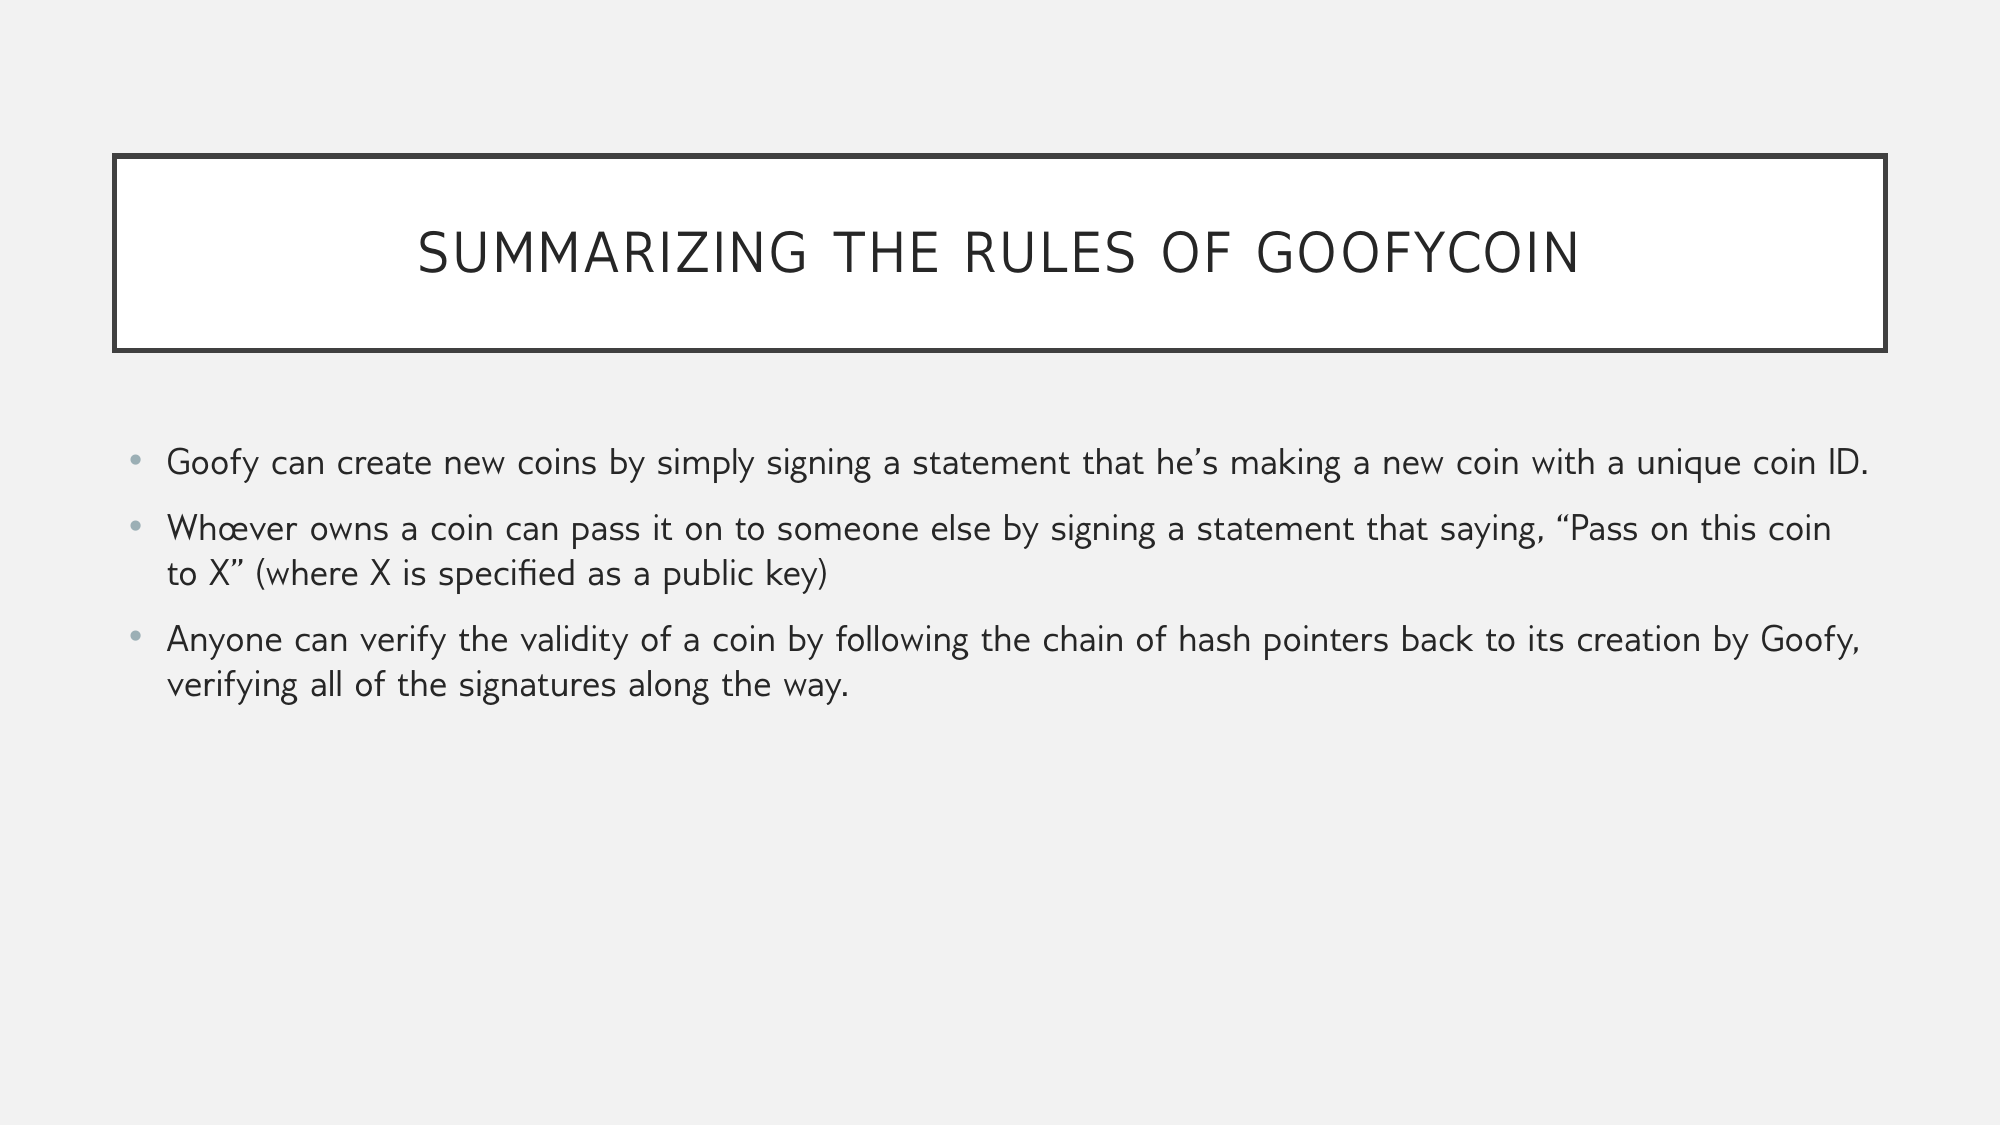

# Summarizing the rules of goofycoin
Goofy can create new coins by simply signing a statement that he’s making a new coin with a unique coin ID.
Whoever owns a coin can pass it on to someone else by signing a statement that saying, “Pass on this coin to X” (where X is specified as a public key)
Anyone can verify the validity of a coin by following the chain of hash pointers back to its creation by Goofy, verifying all of the signatures along the way.